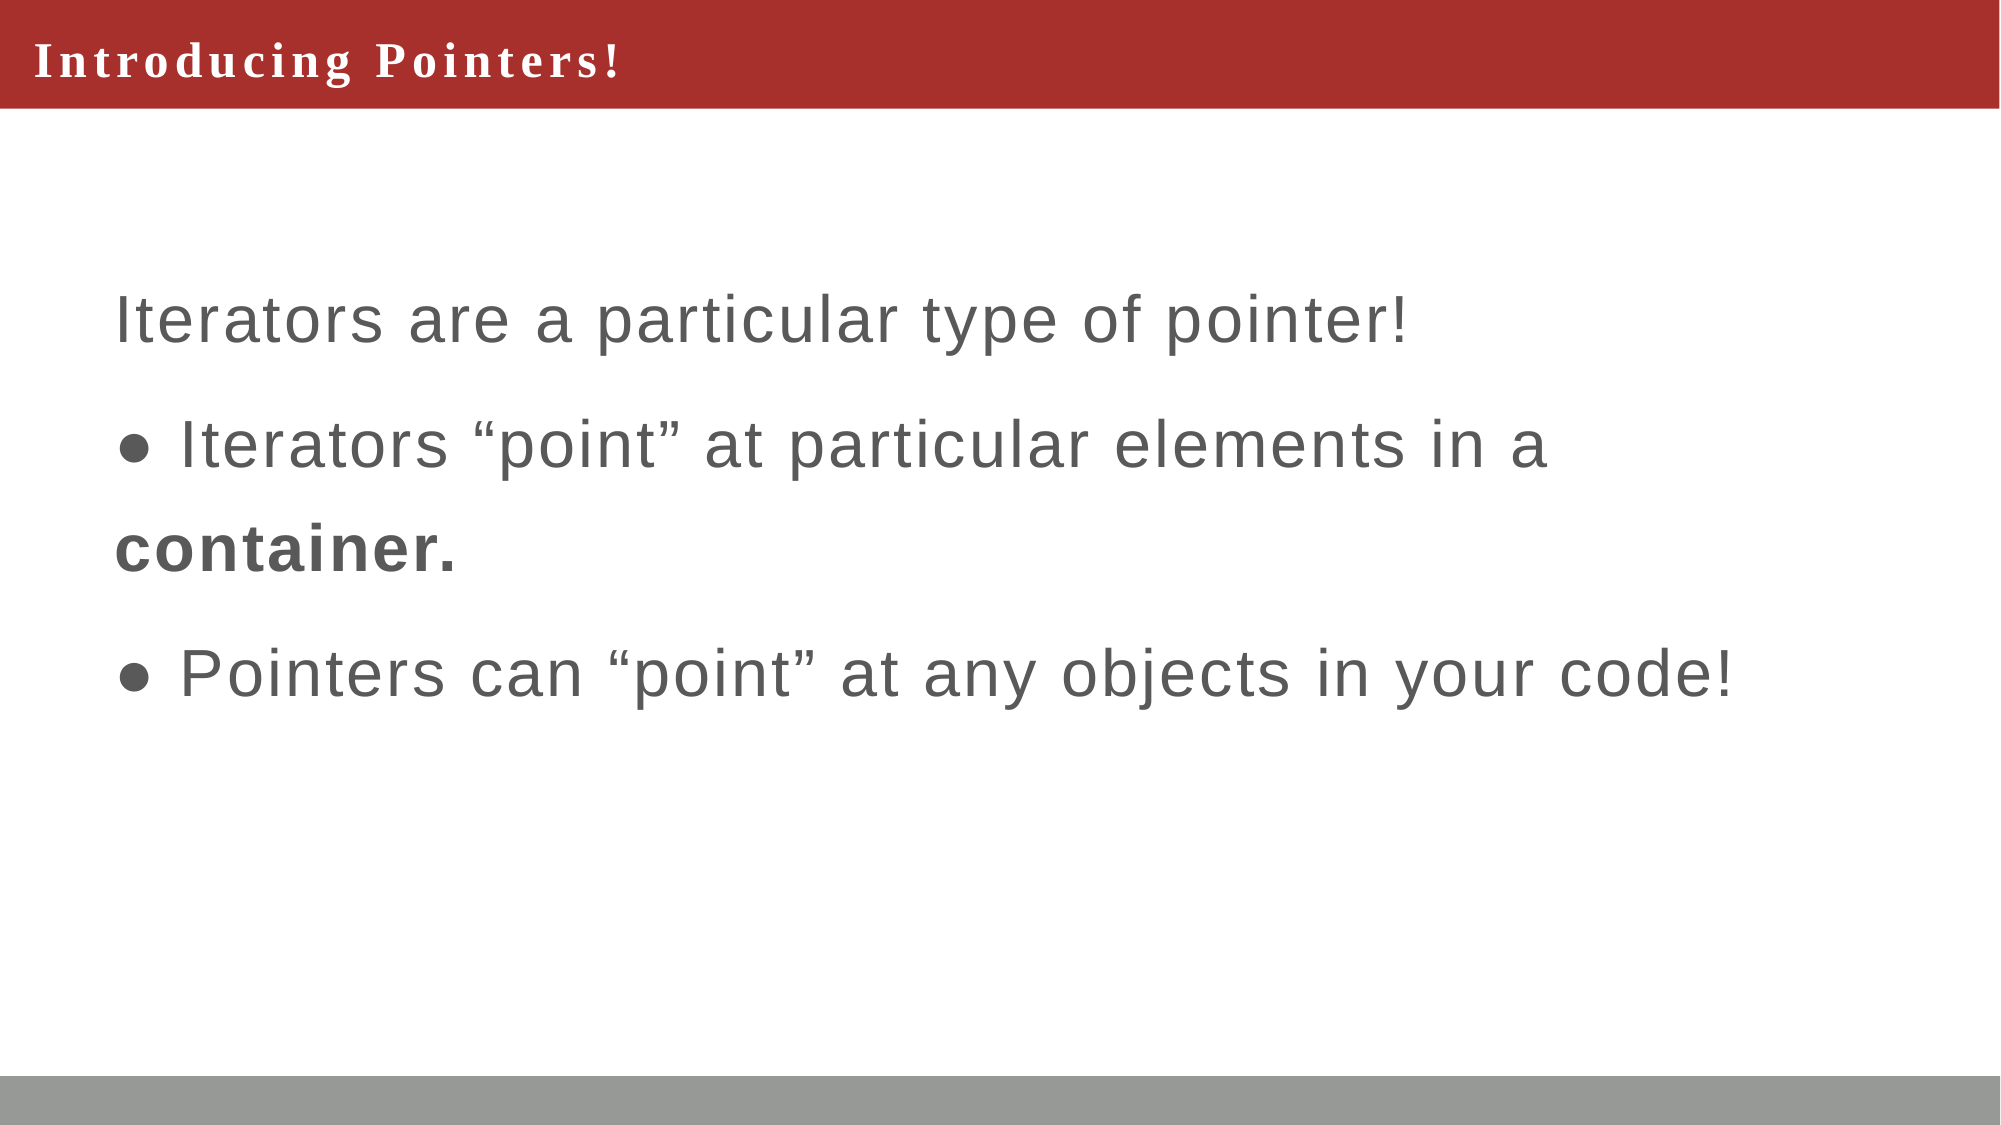

# Introducing Pointers!
Iterators are a particular type of pointer!
● Iterators “point” at particular elements in a container.
● Pointers can “point” at any objects in your code!
23